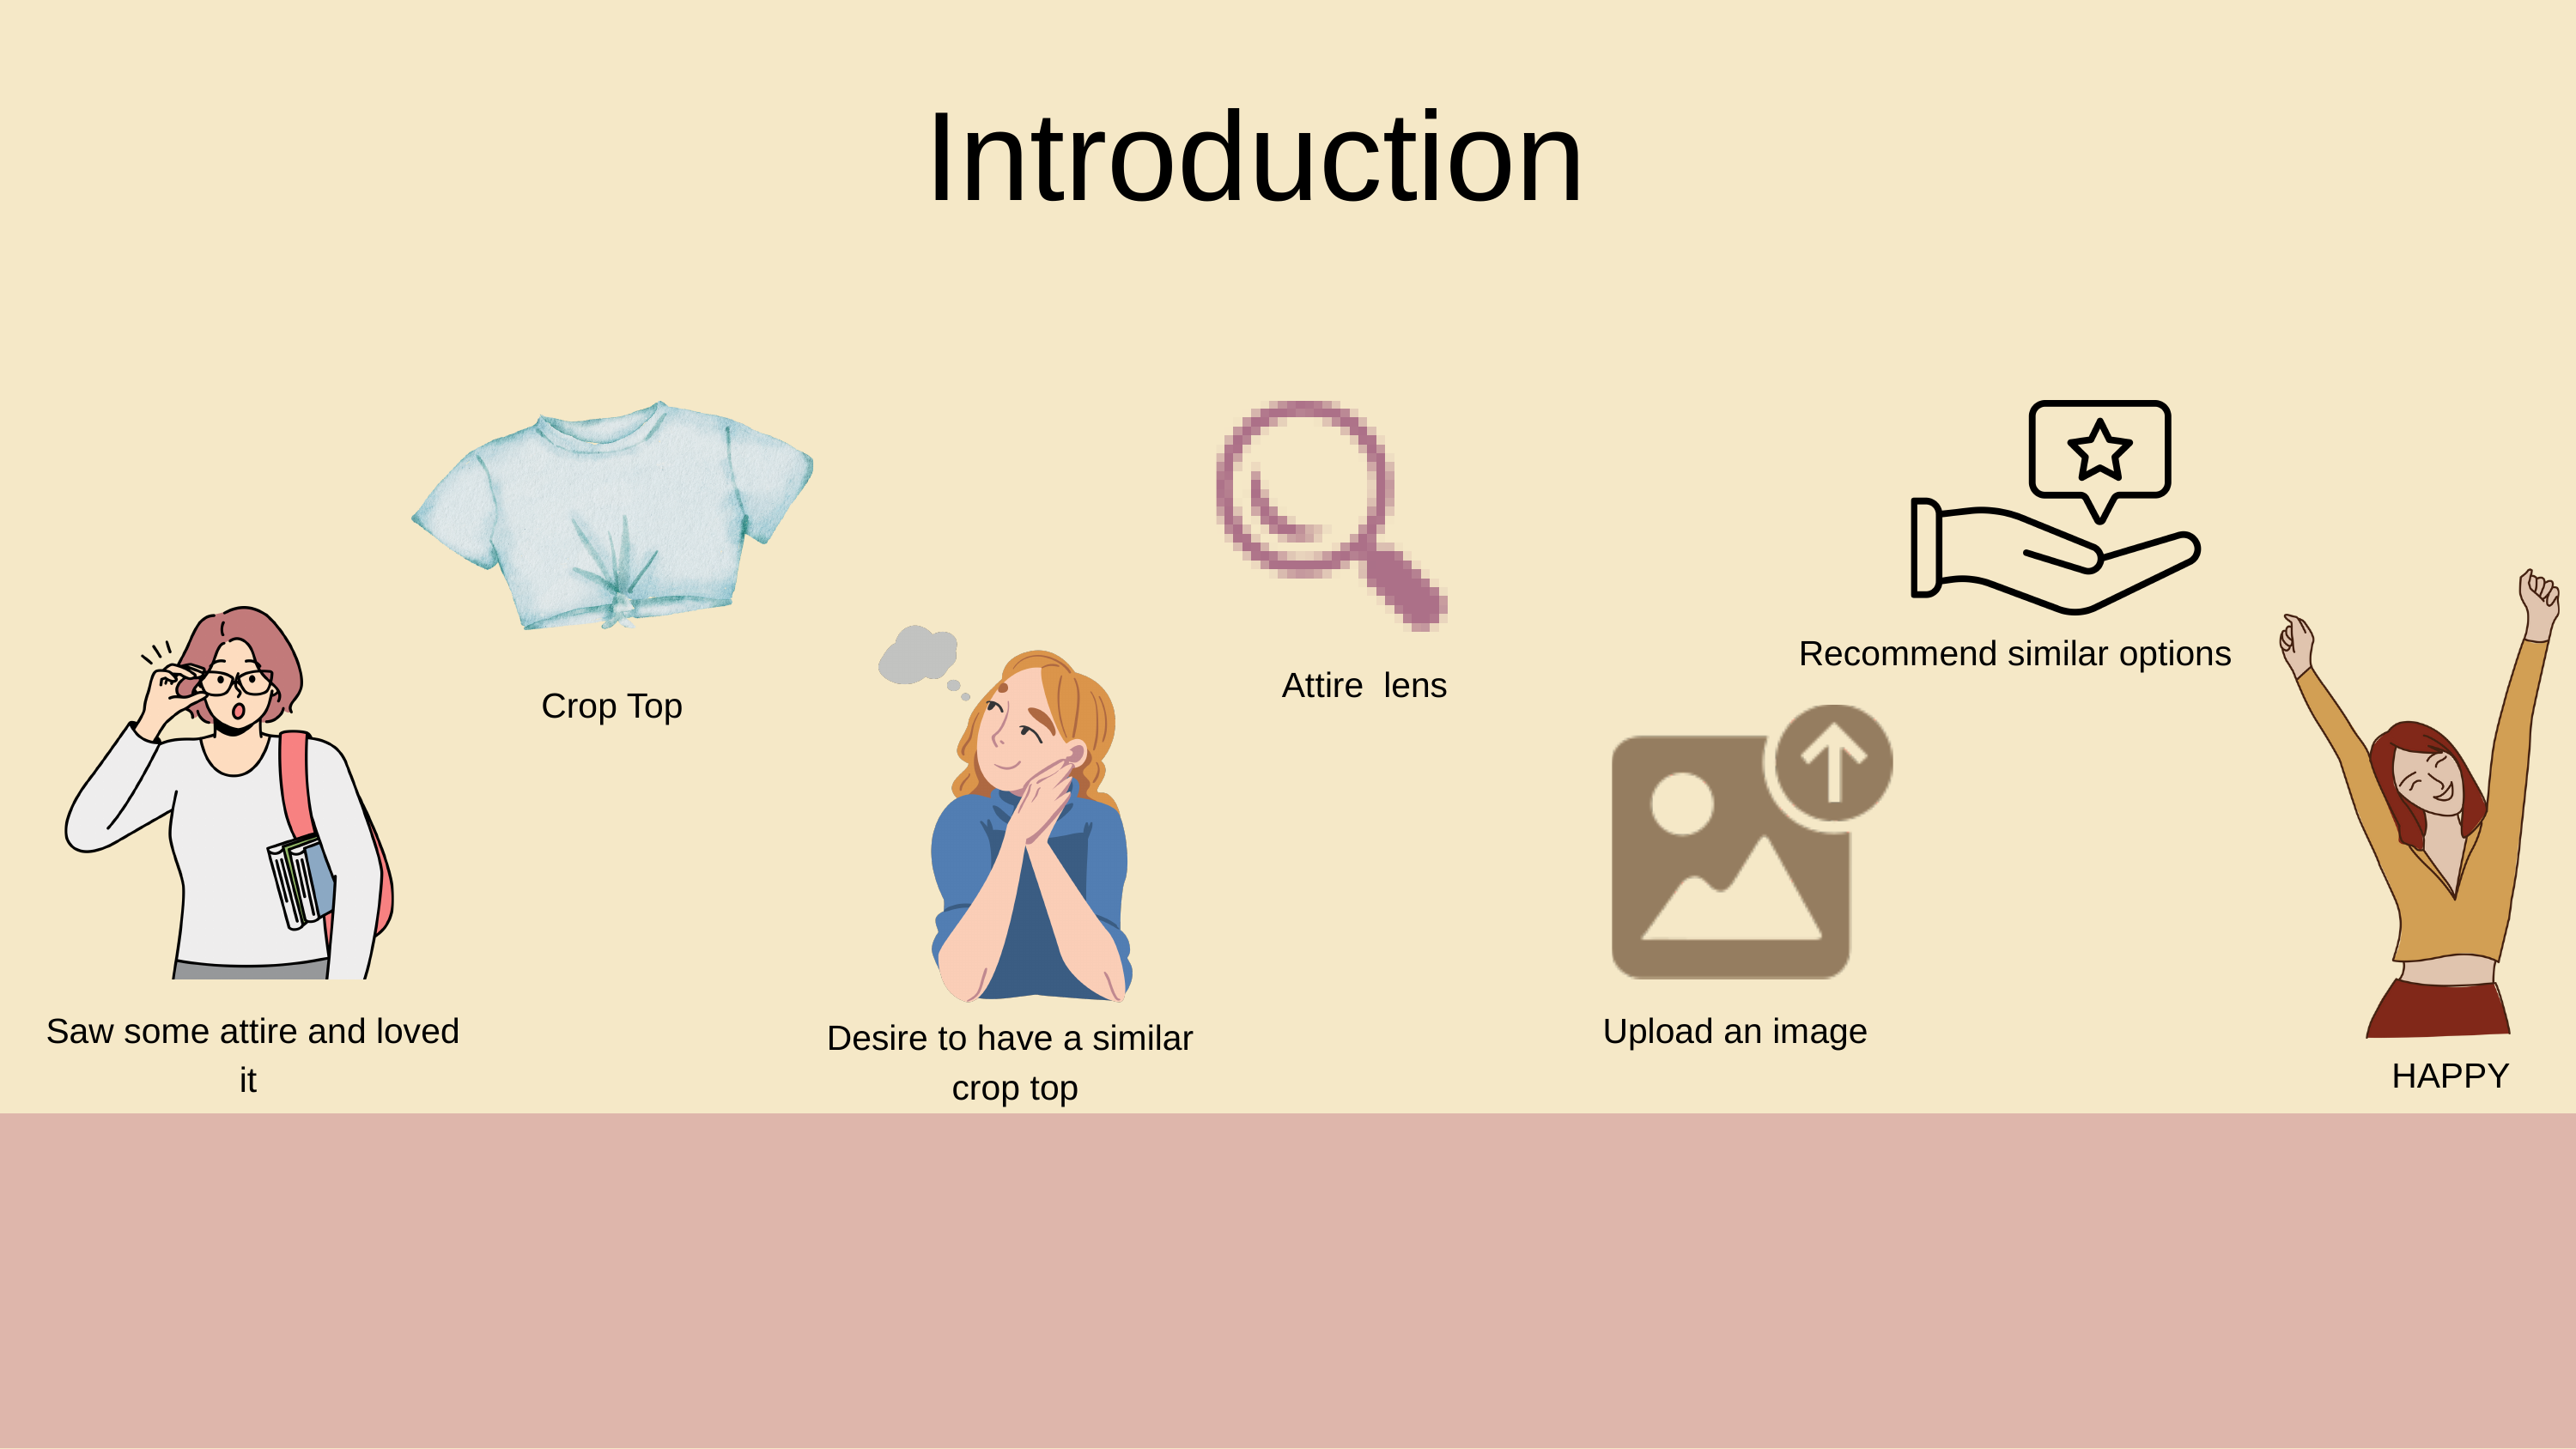

Introduction

Recommend similar options

Attire  lens
Crop Top

Saw some attire and loved it
Upload an image
Desire to have a similar
crop top
HAPPY